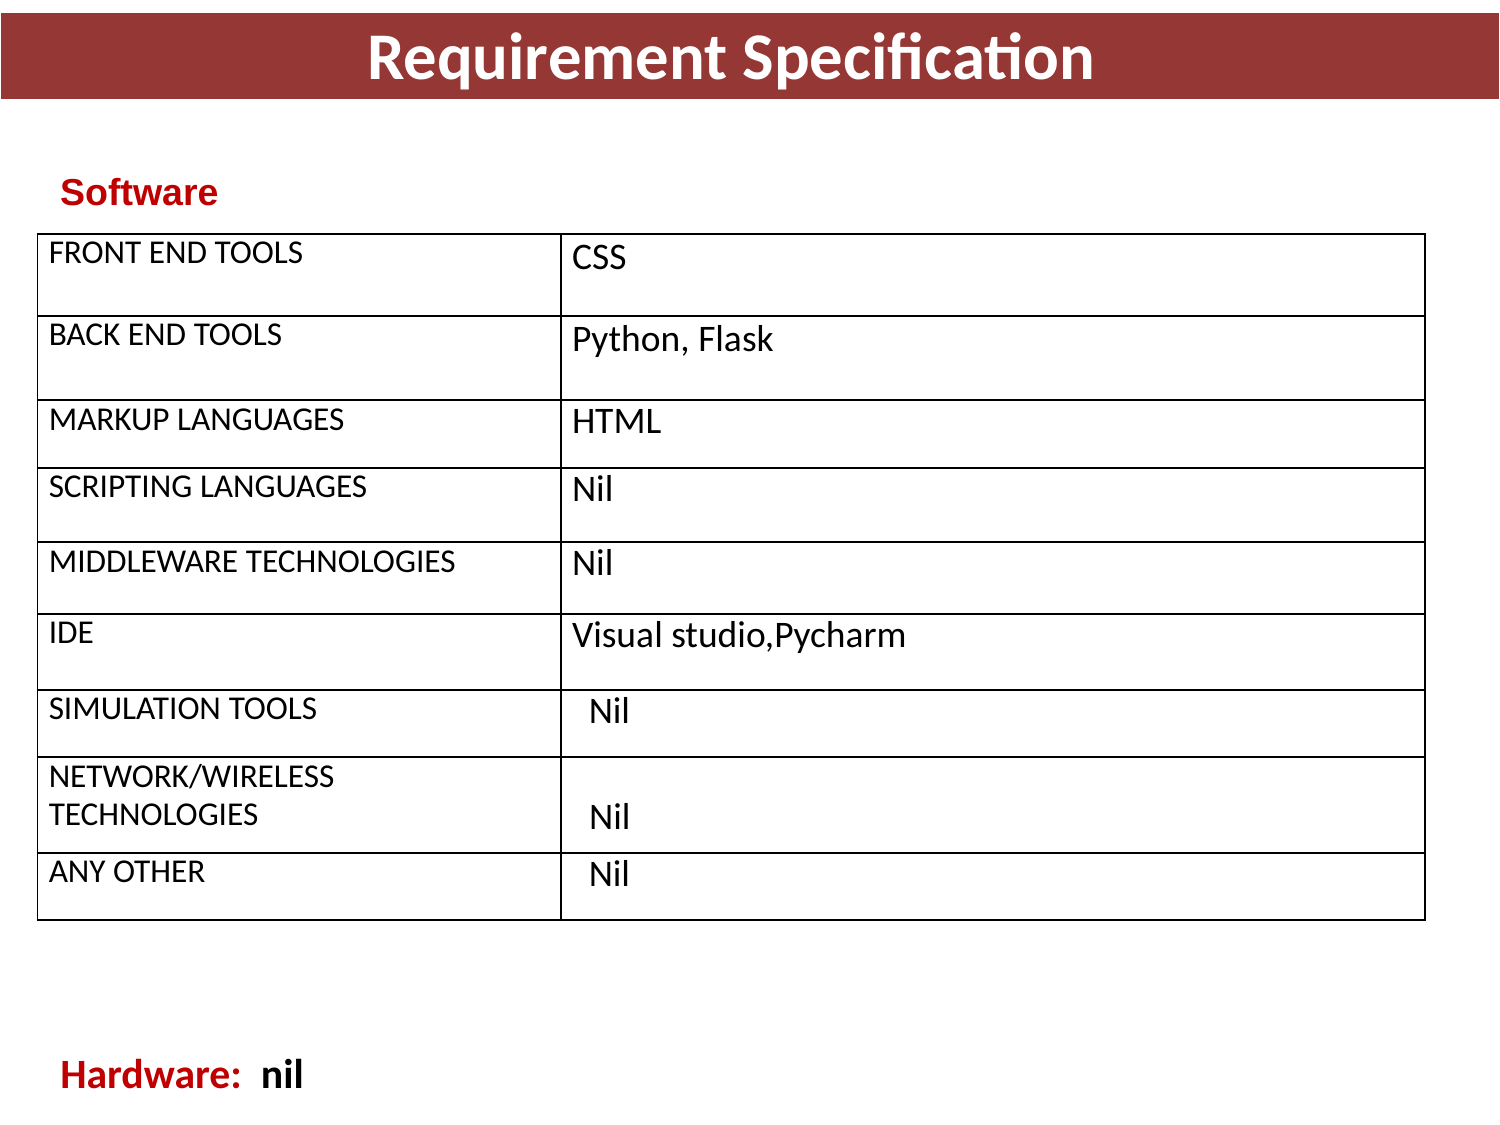

Requirement Specification

Software

| FRONT END TOOLS | CSS |
| --- | --- |
| BACK END TOOLS | Python, Flask |
| MARKUP LANGUAGES | HTML |
| SCRIPTING LANGUAGES | Nil |
| MIDDLEWARE TECHNOLOGIES | Nil |
| IDE | Visual studio,Pycharm |
| SIMULATION TOOLS | Nil |
| NETWORK/WIRELESS TECHNOLOGIES | Nil |
| ANY OTHER | Nil |
Hardware:  nil